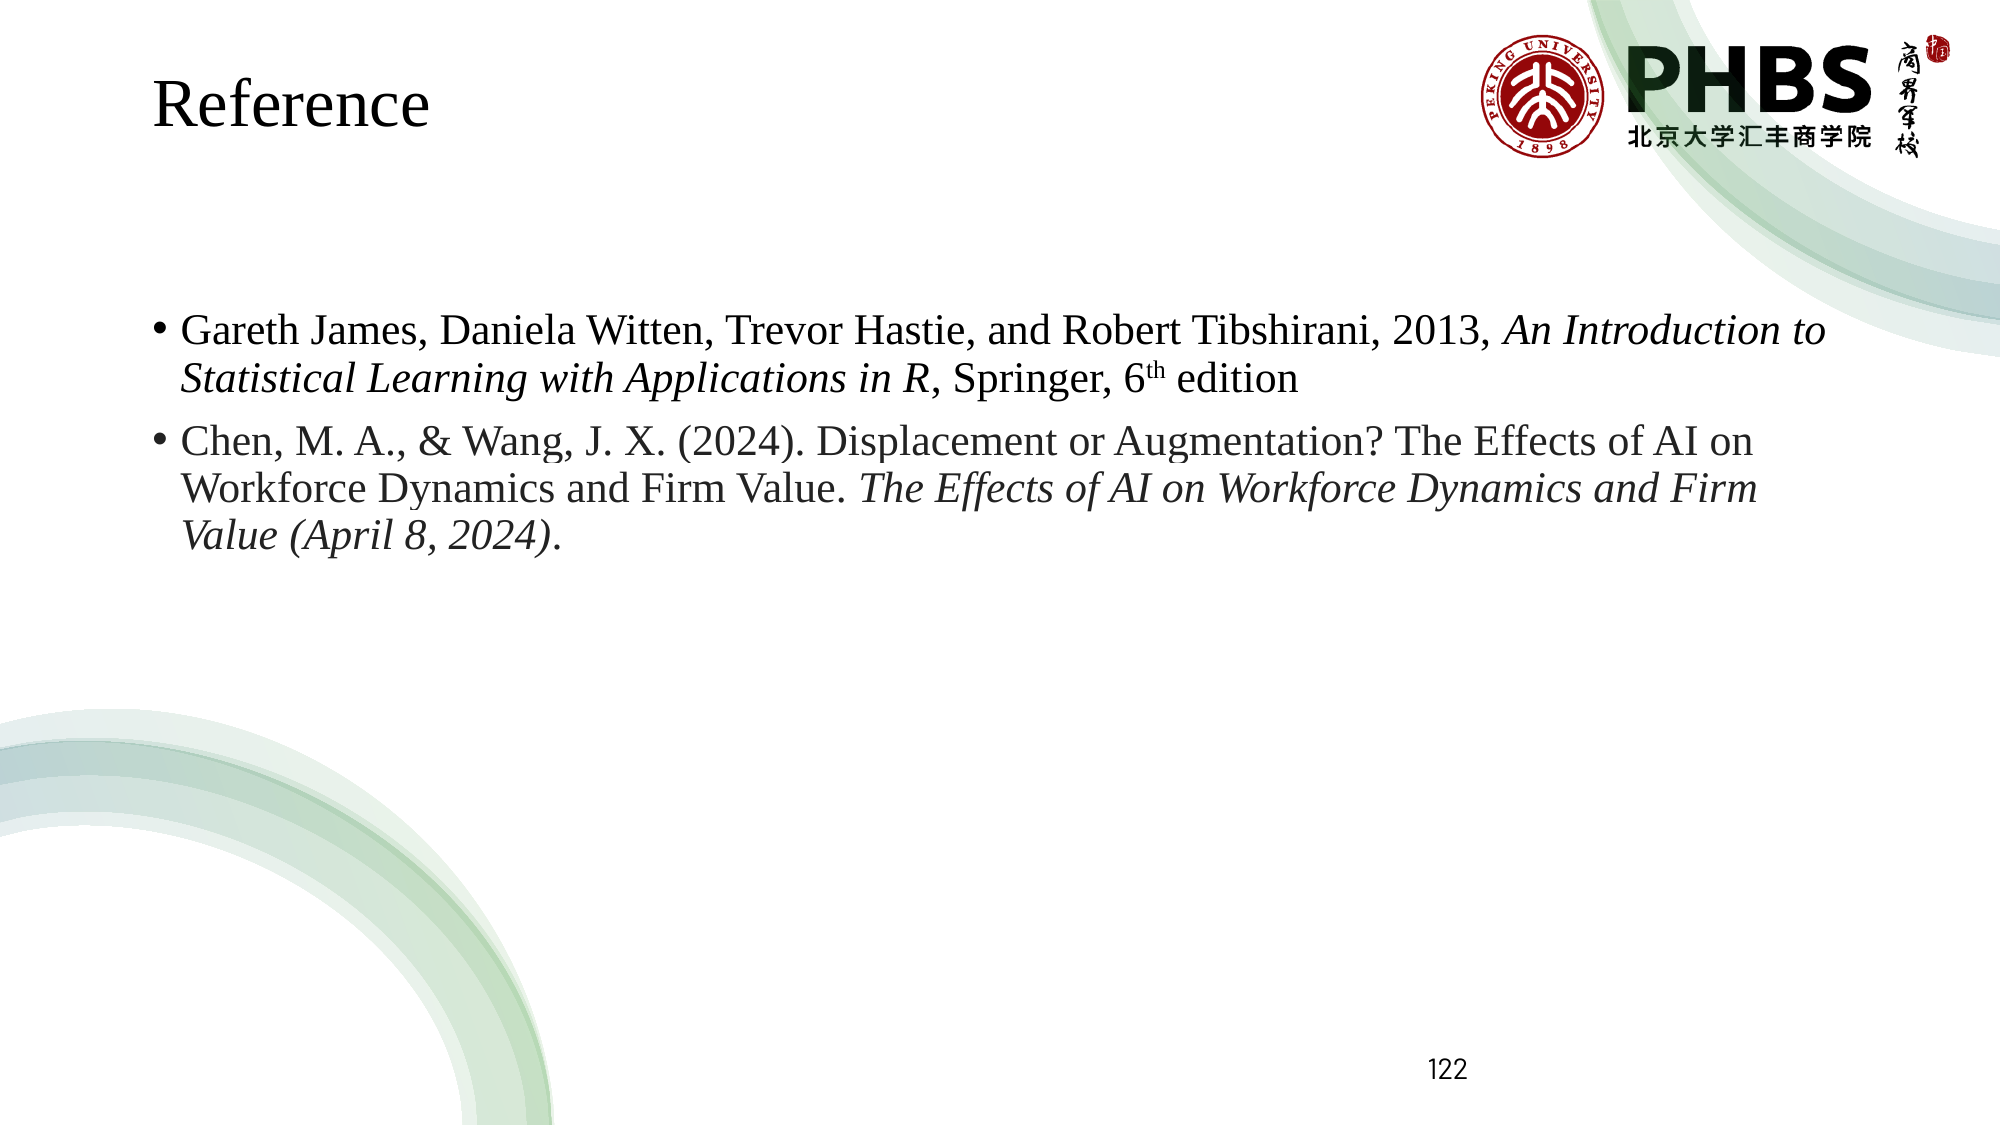

# Reference
Gareth James, Daniela Witten, Trevor Hastie, and Robert Tibshirani, 2013, An Introduction to Statistical Learning with Applications in R, Springer, 6th edition
Chen, M. A., & Wang, J. X. (2024). Displacement or Augmentation? The Effects of AI on Workforce Dynamics and Firm Value. The Effects of AI on Workforce Dynamics and Firm Value (April 8, 2024).
122